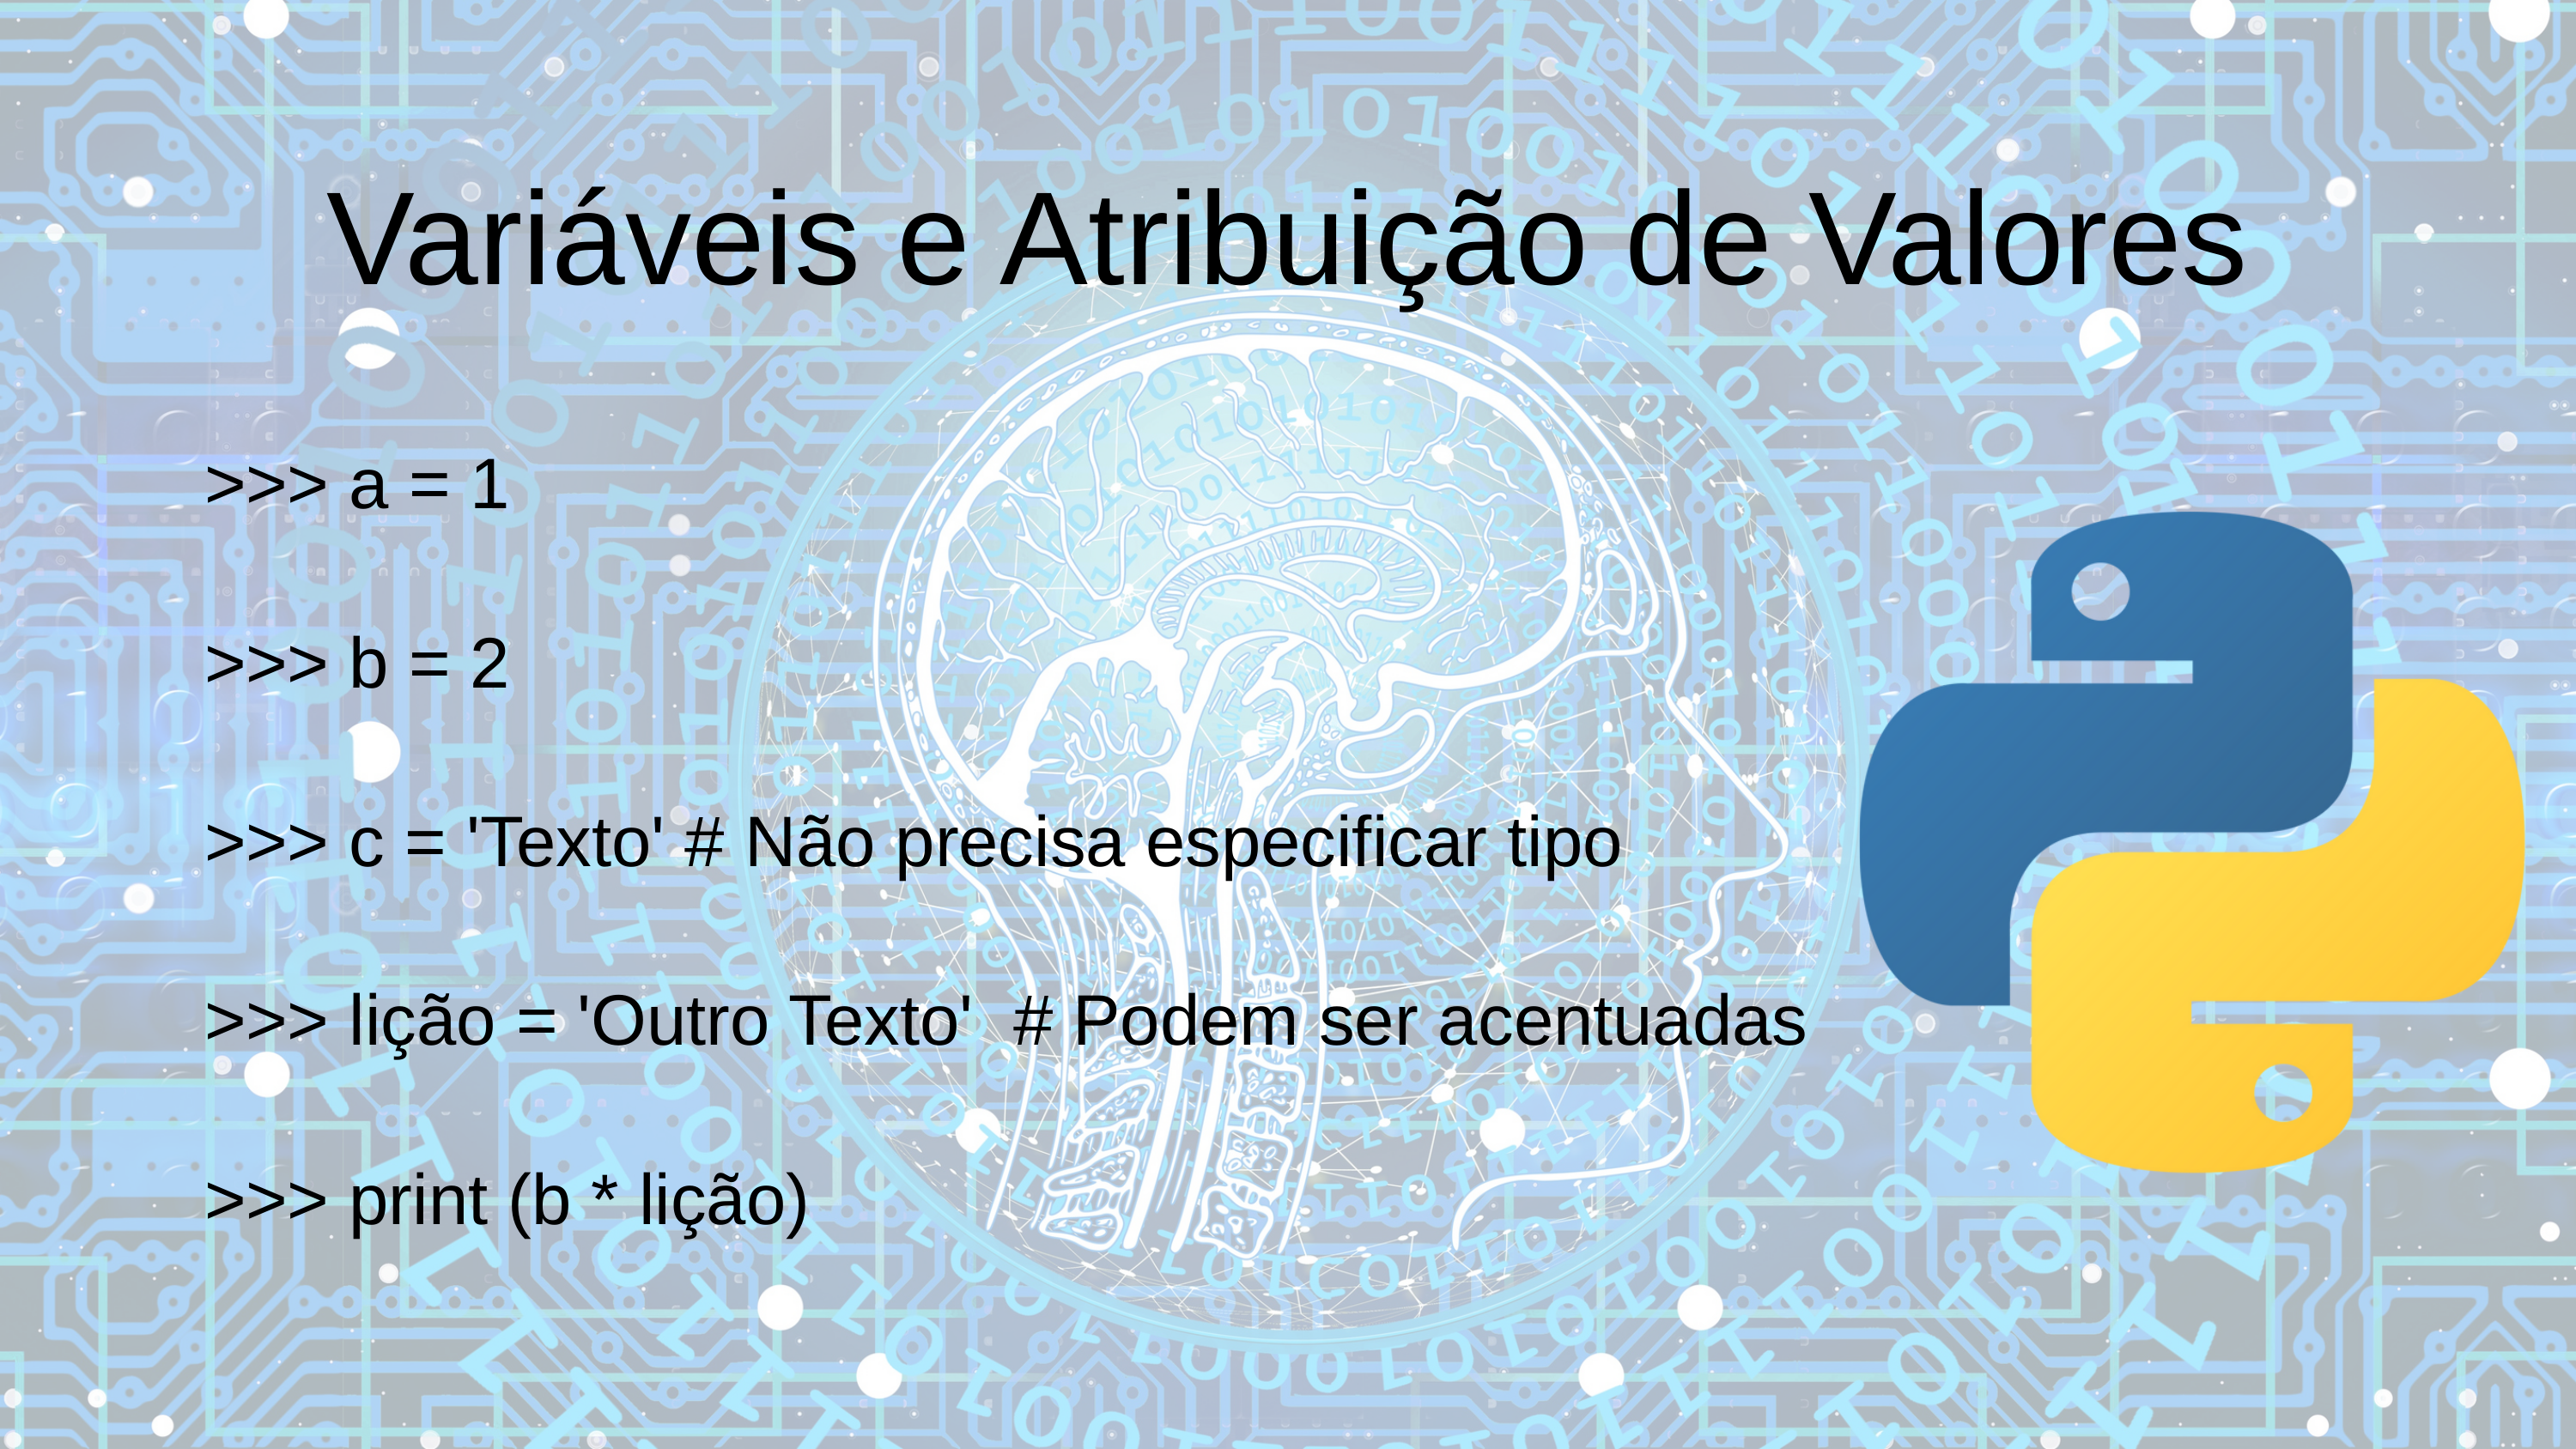

Variáveis e Atribuição de Valores
>>> a = 1
>>> b = 2
>>> c = 'Texto' # Não precisa especificar tipo
>>> lição = 'Outro Texto'  # Podem ser acentuadas
>>> print (b * lição)